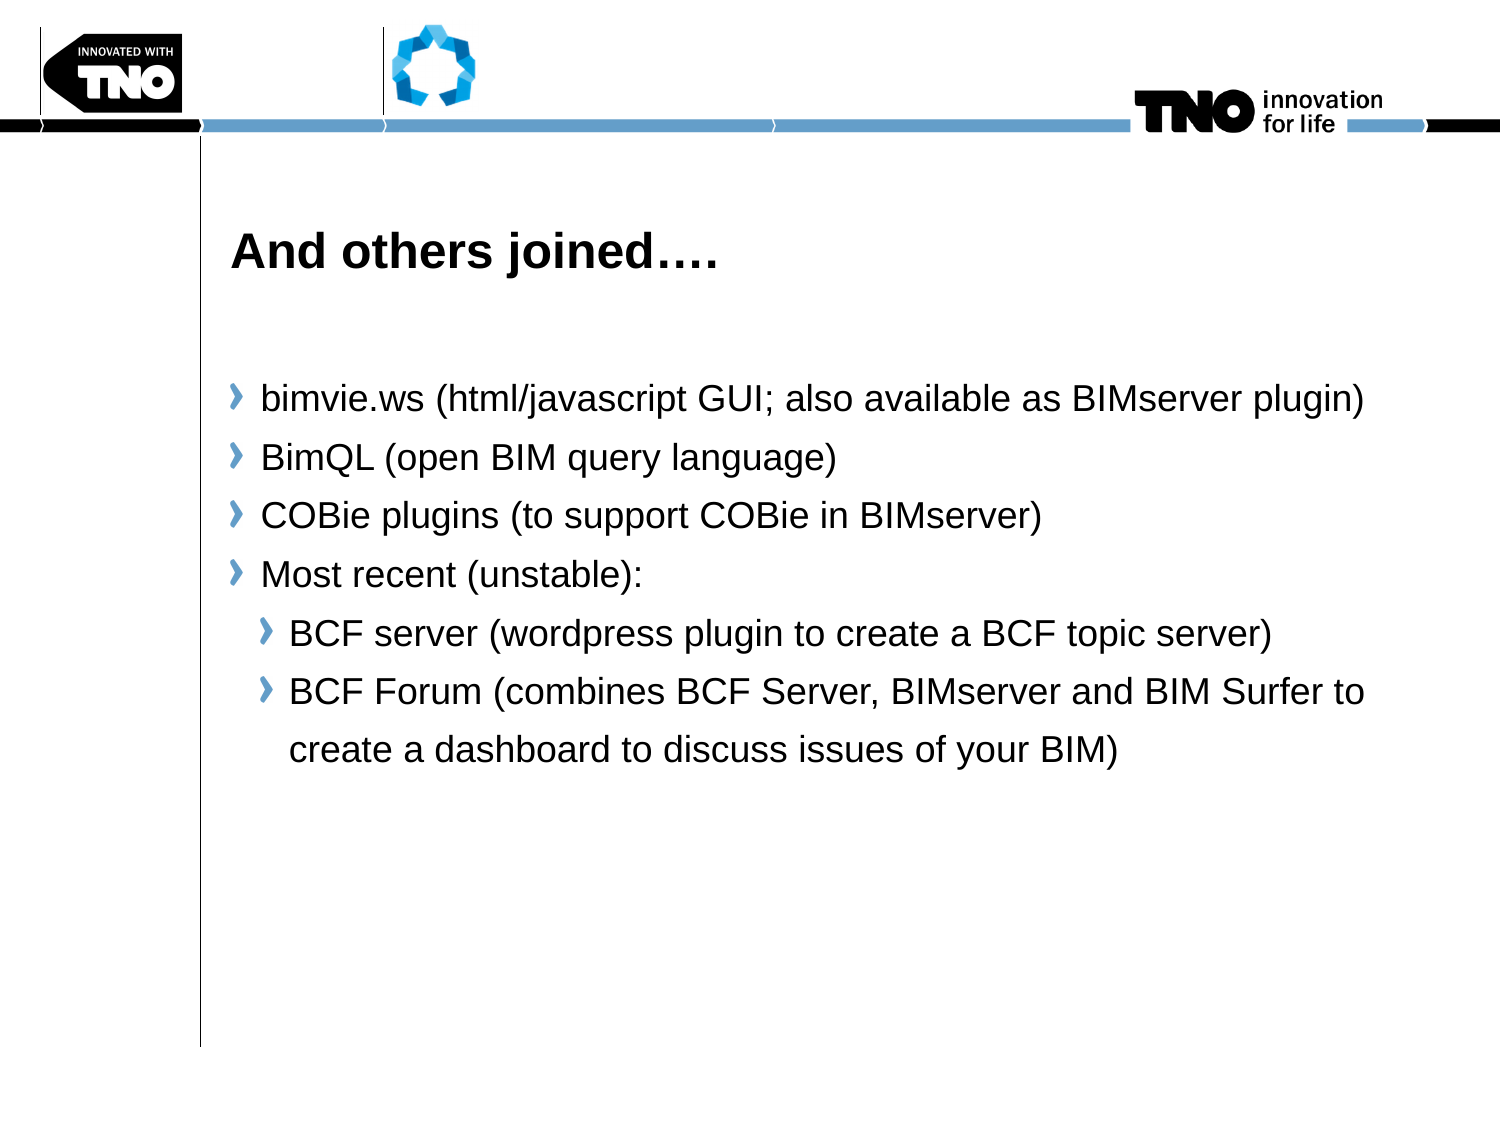

# And others joined….
bimvie.ws (html/javascript GUI; also available as BIMserver plugin)
BimQL (open BIM query language)
COBie plugins (to support COBie in BIMserver)
Most recent (unstable):
BCF server (wordpress plugin to create a BCF topic server)
BCF Forum (combines BCF Server, BIMserver and BIM Surfer to create a dashboard to discuss issues of your BIM)